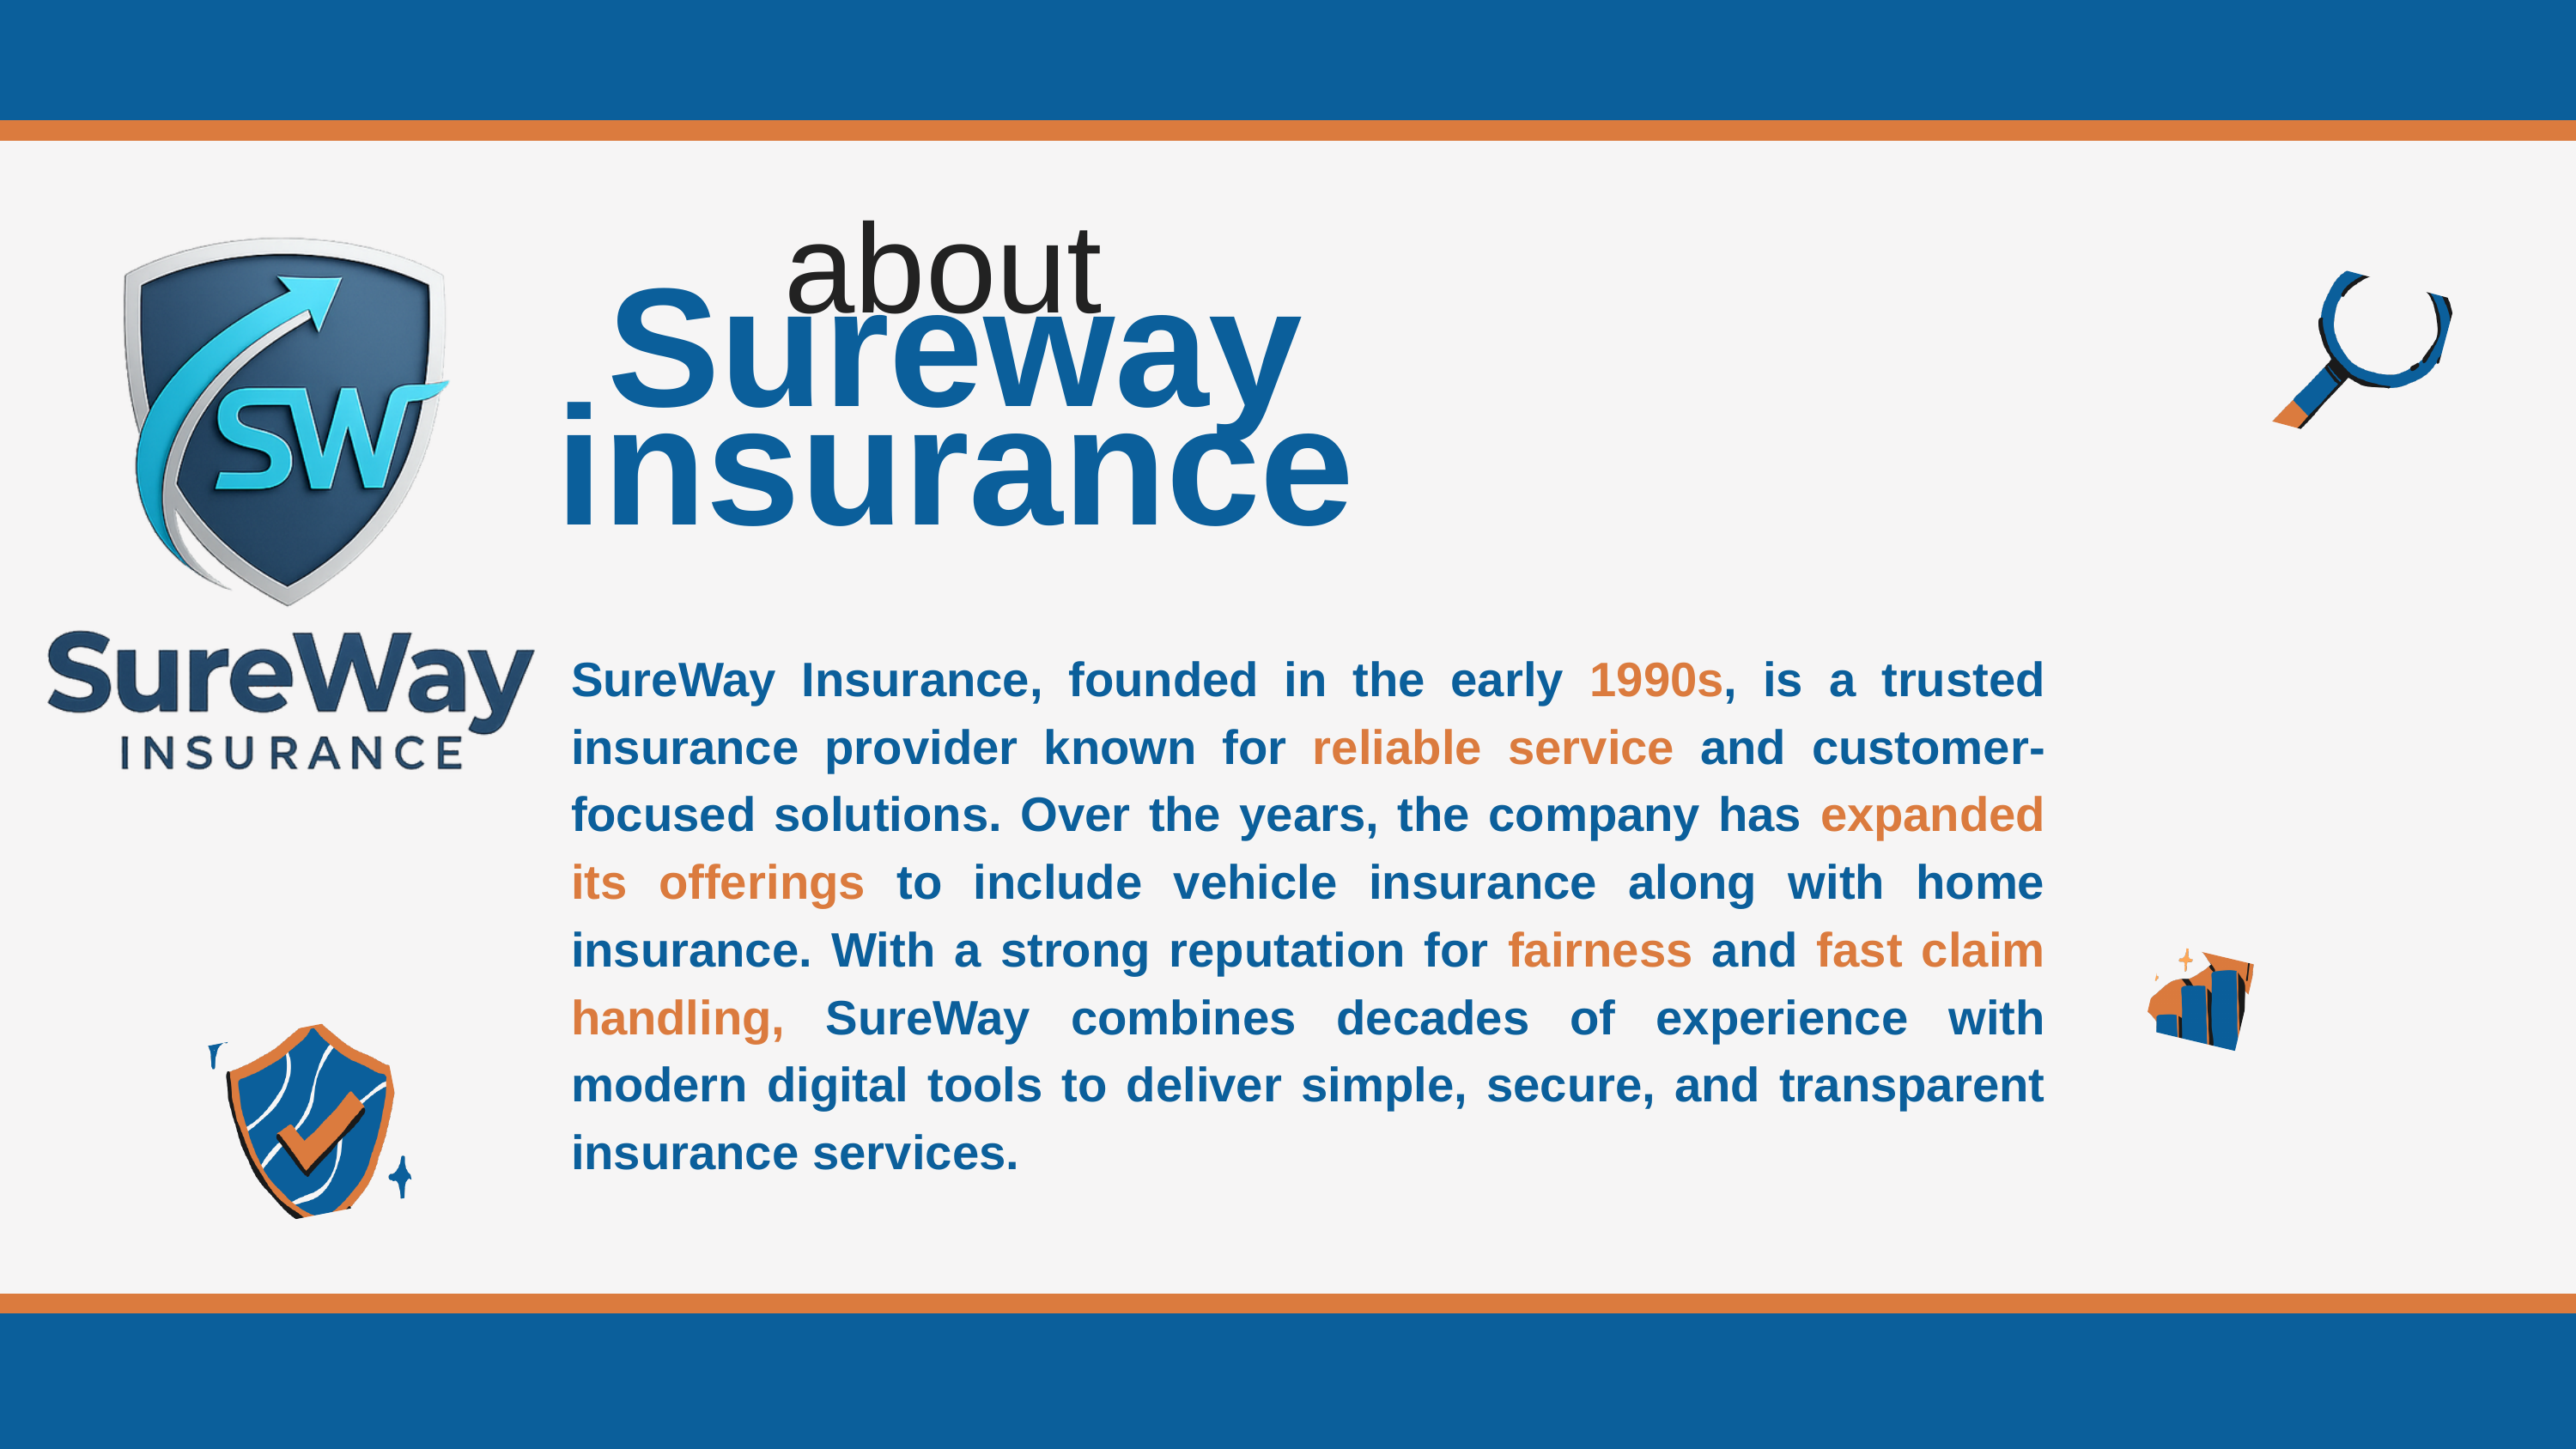

about
Sureway insurance

SureWay Insurance, founded in the early 1990s, is a trusted insurance provider known for reliable service and customer-focused solutions. Over the years, the company has expanded its offerings to include vehicle insurance along with home insurance. With a strong reputation for fairness and fast claim handling, SureWay combines decades of experience with modern digital tools to deliver simple, secure, and transparent insurance services.